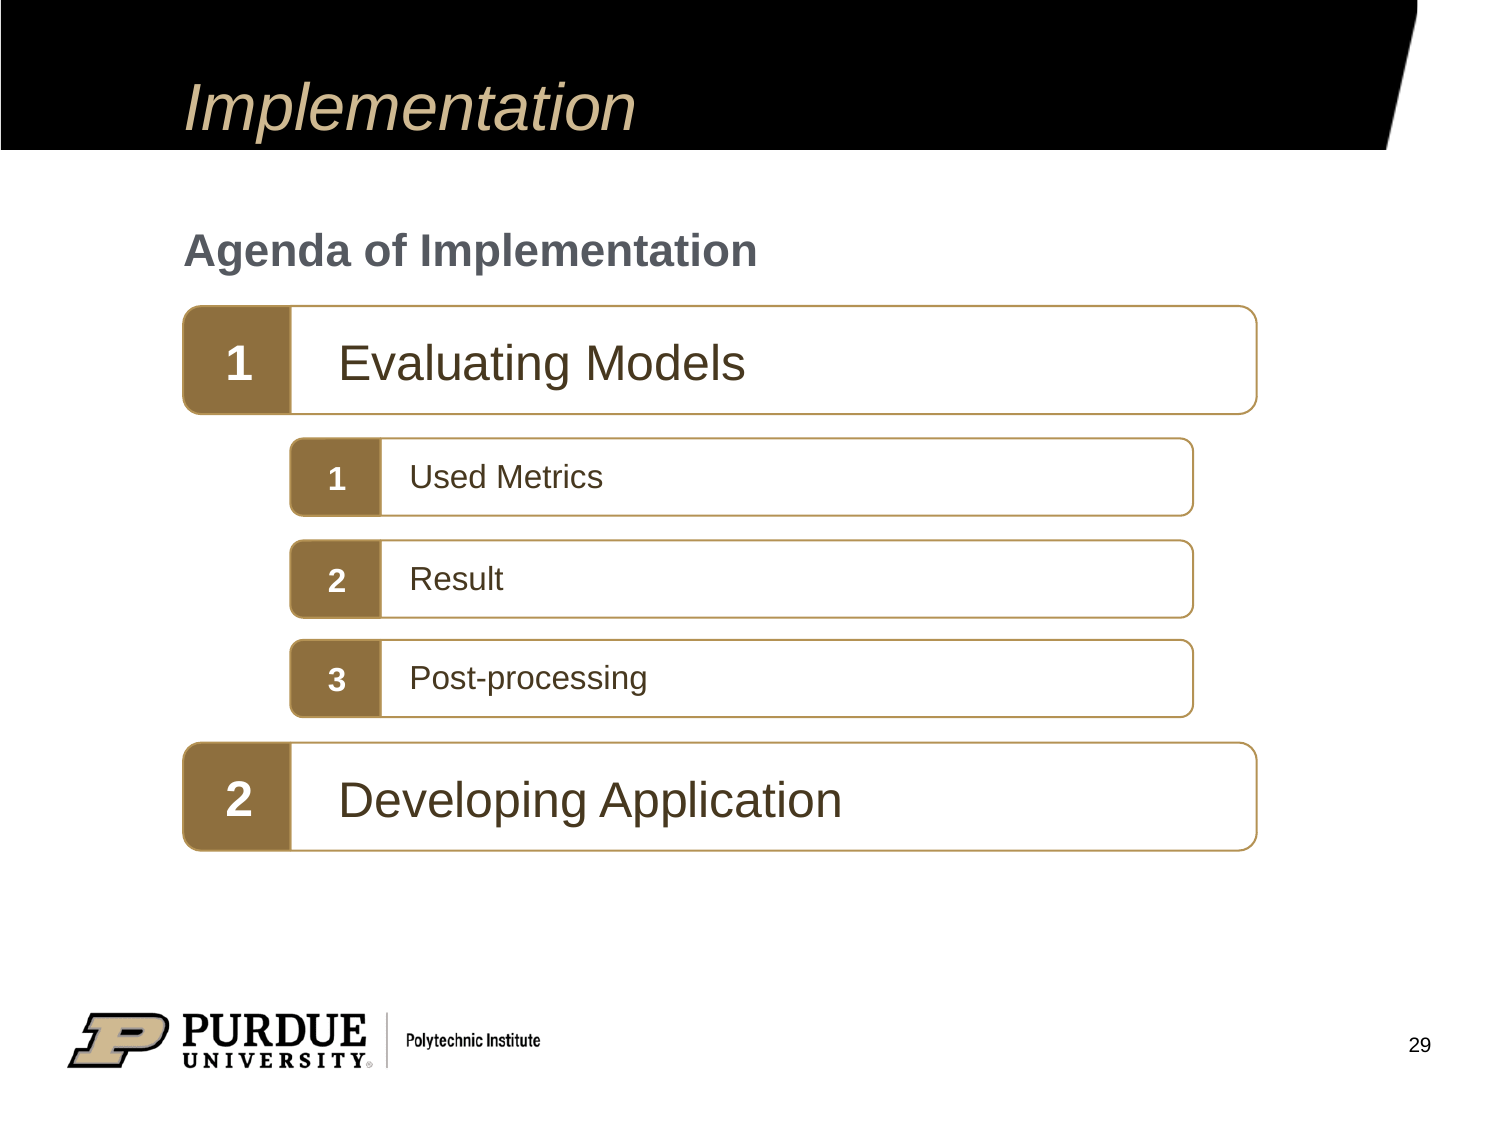

# Implementation
Agenda of Implementation

1
Evaluating Models

1
Used Metrics

2
Result

3
Post-processing

2
Developing Application
29